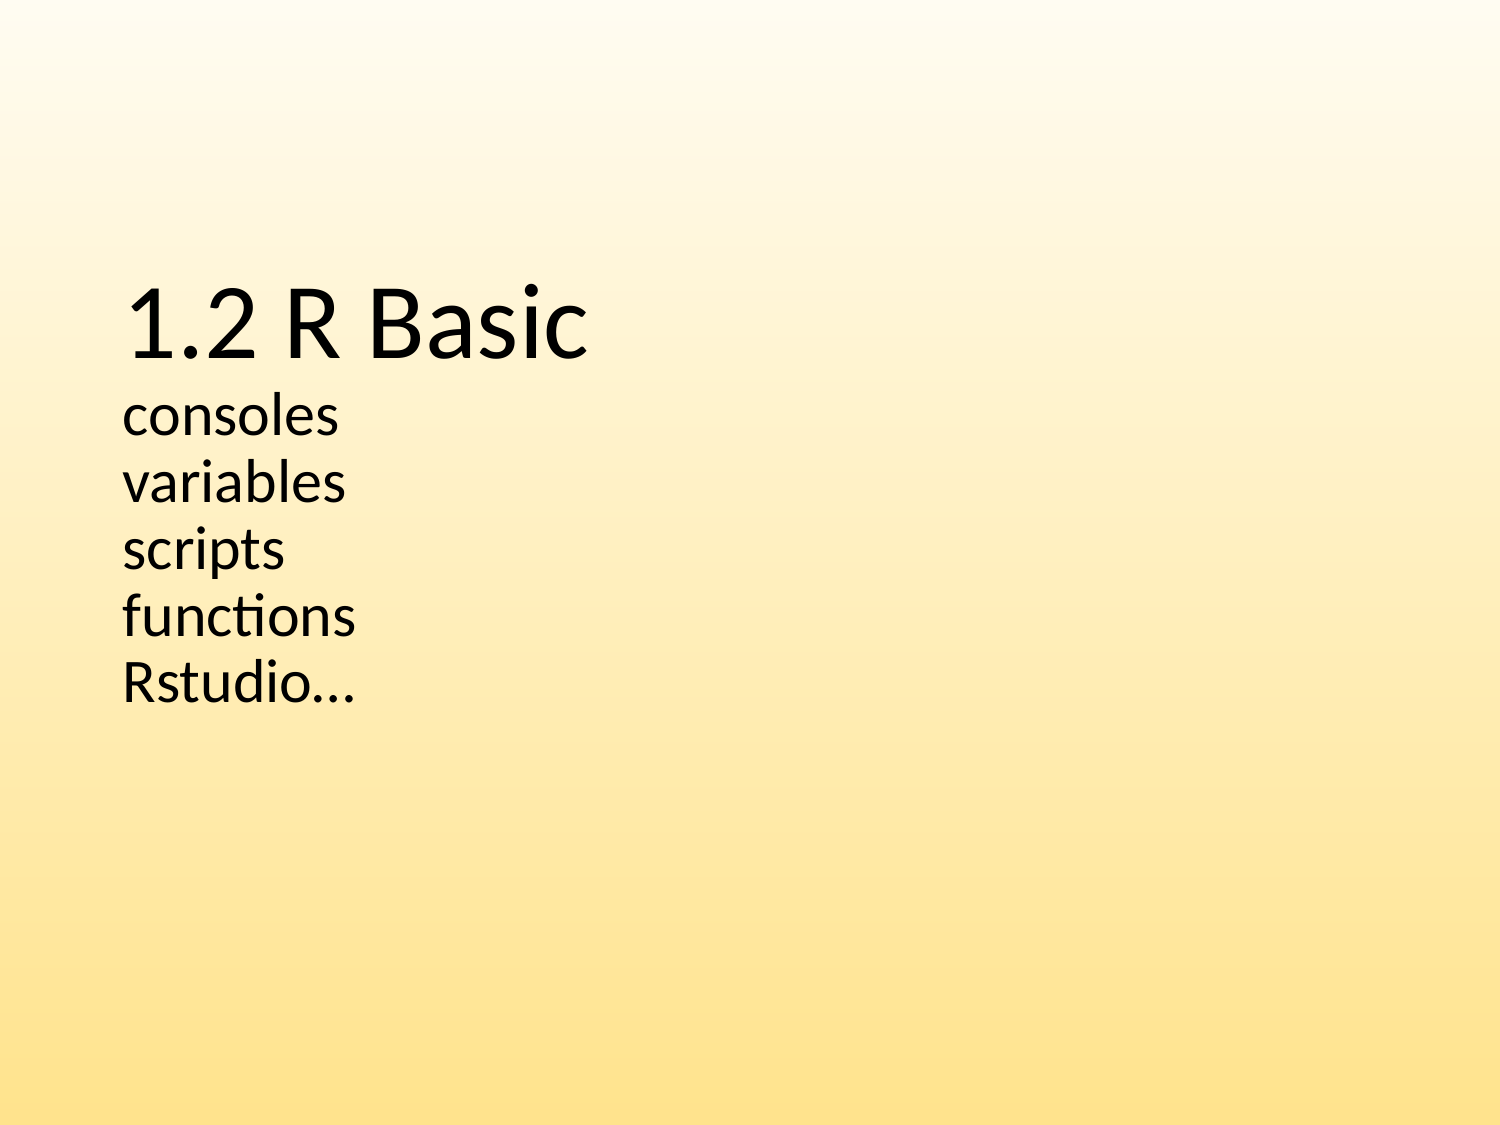

# 1.2 R Basic consoles variables scripts functions Rstudio…